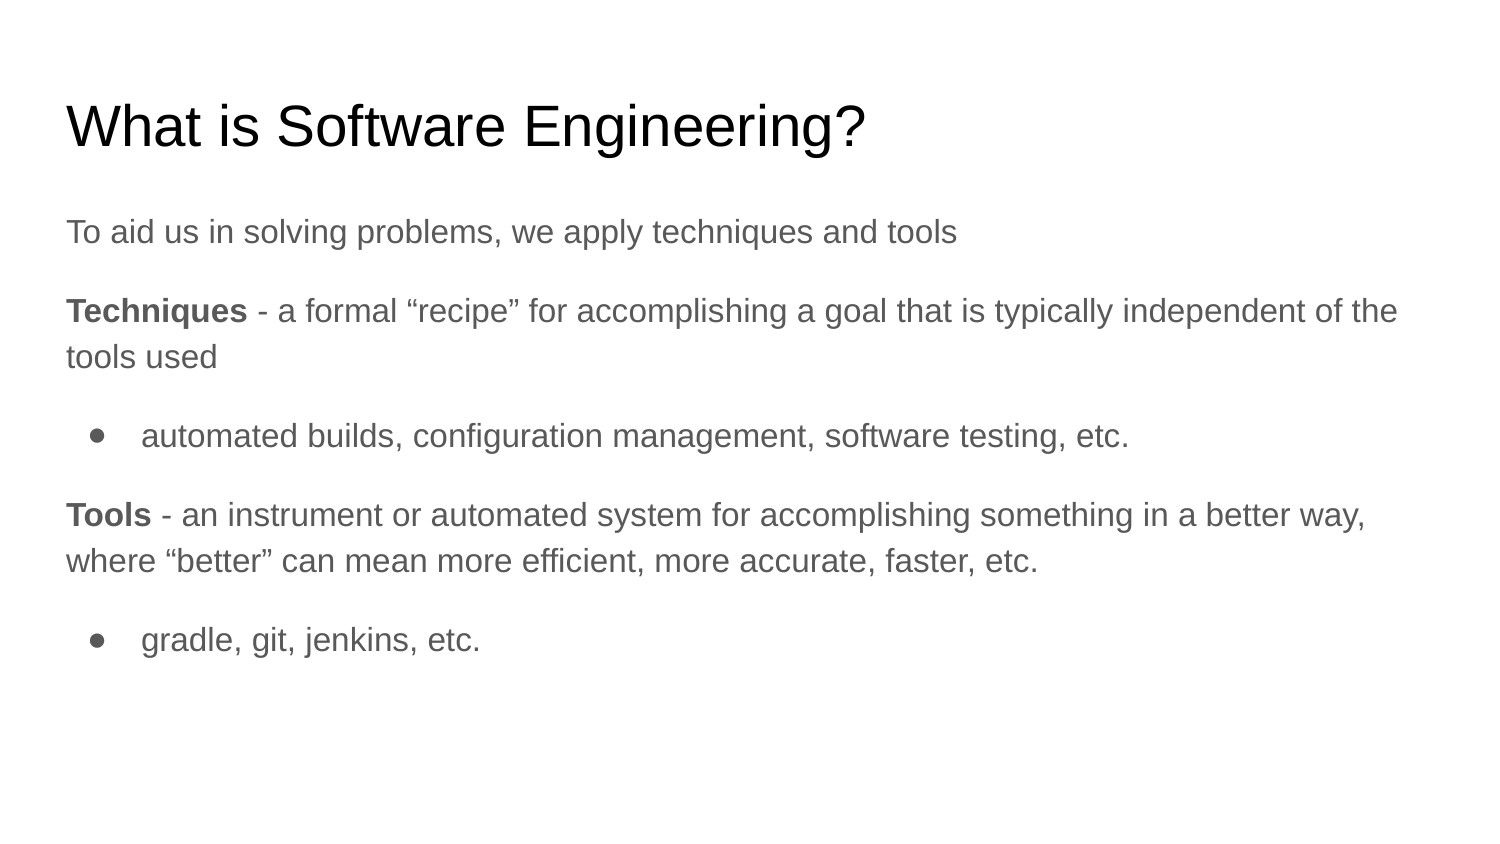

# What is Software Engineering?
To aid us in solving problems, we apply techniques and tools
Techniques - a formal “recipe” for accomplishing a goal that is typically independent of the tools used
automated builds, configuration management, software testing, etc.
Tools - an instrument or automated system for accomplishing something in a better way, where “better” can mean more efficient, more accurate, faster, etc.
gradle, git, jenkins, etc.